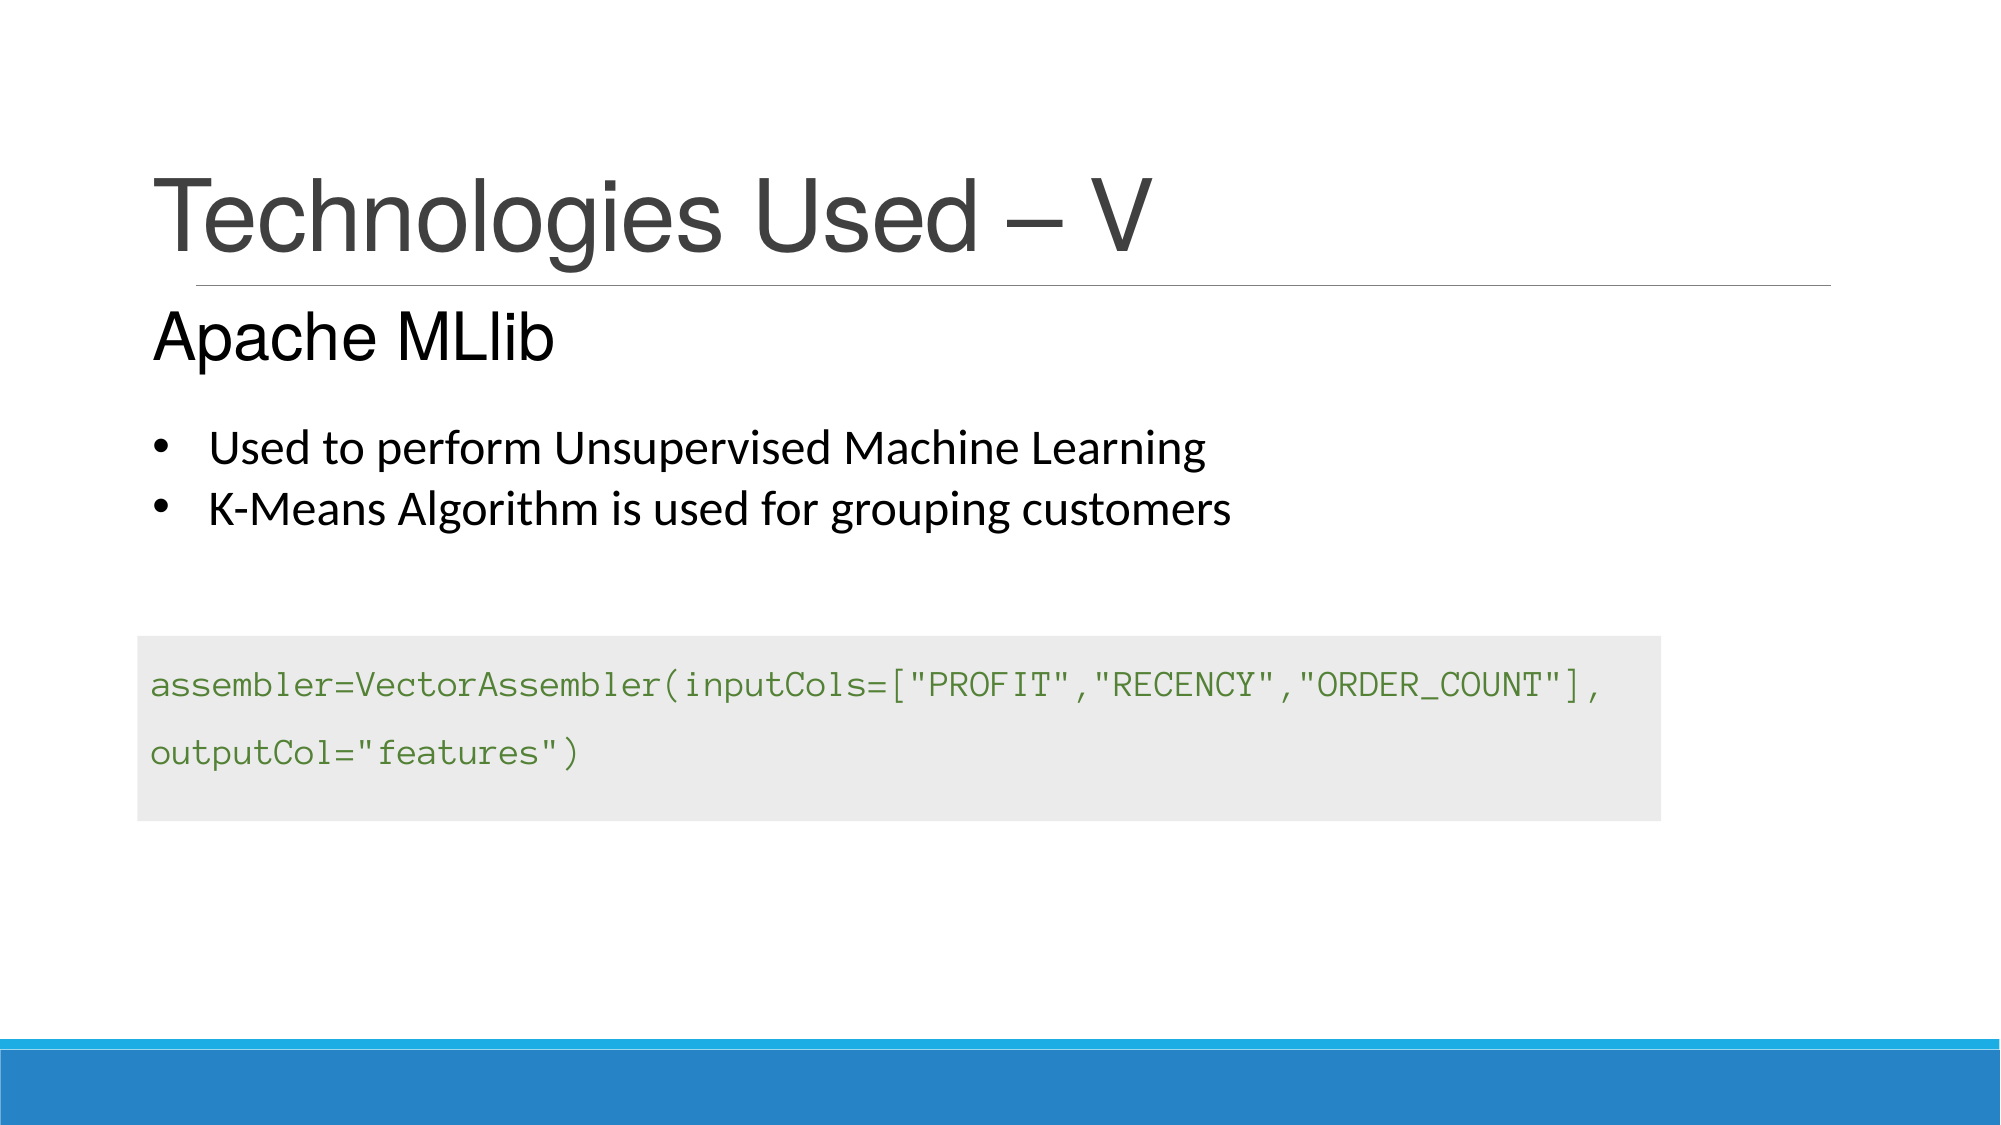

# Technologies Used – V
Apache MLlib

Used to perform Unsupervised Machine Learning
K-Means Algorithm is used for grouping customers
assembler=VectorAssembler(inputCols=["PROFIT","RECENCY","ORDER_COUNT"], outputCol="features")